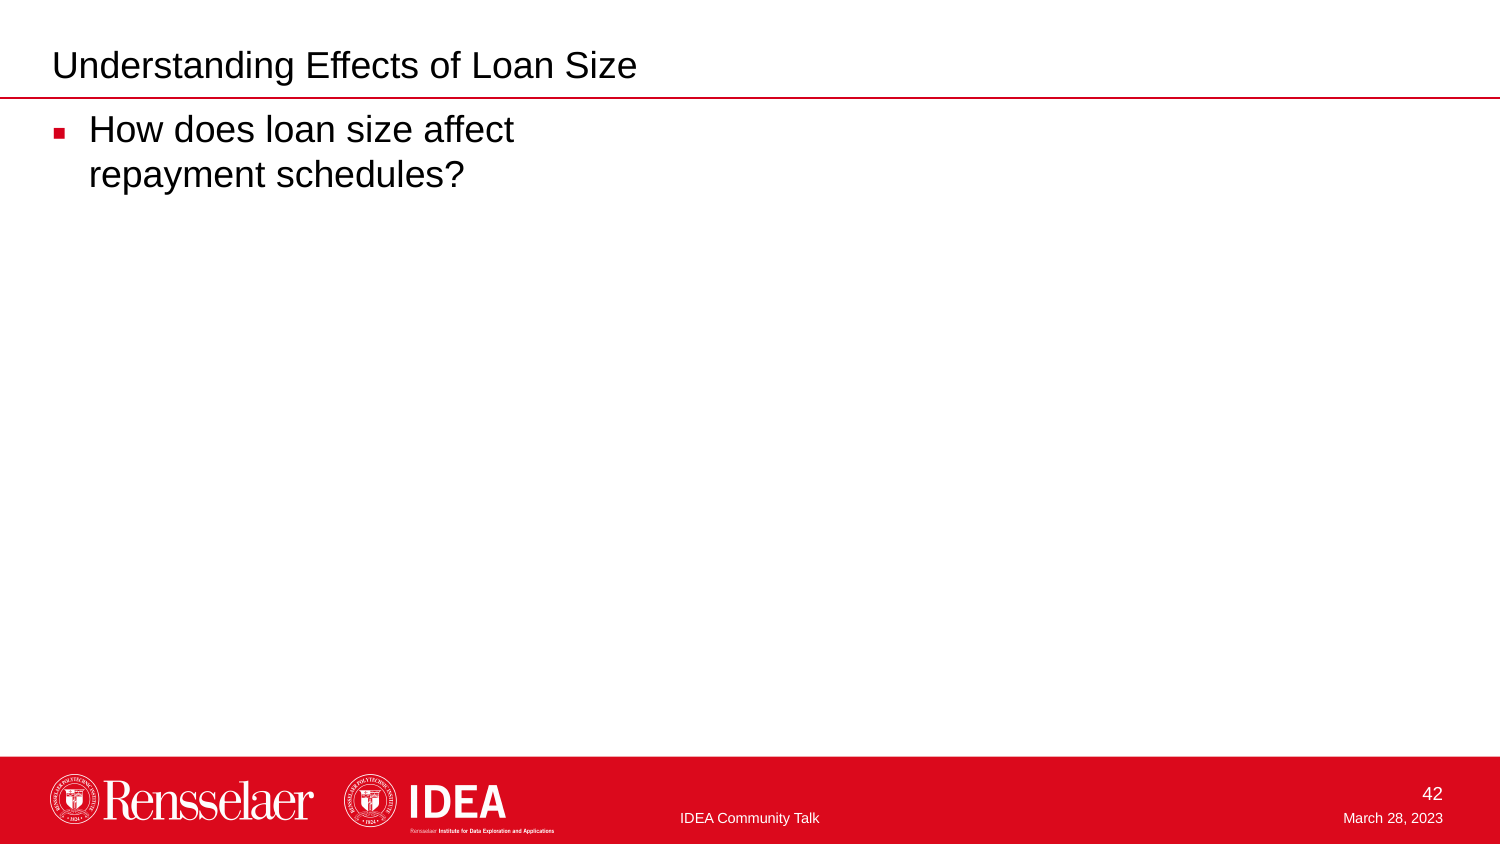

Understanding Effects of Loan Size
How does loan size affect repayment schedules?